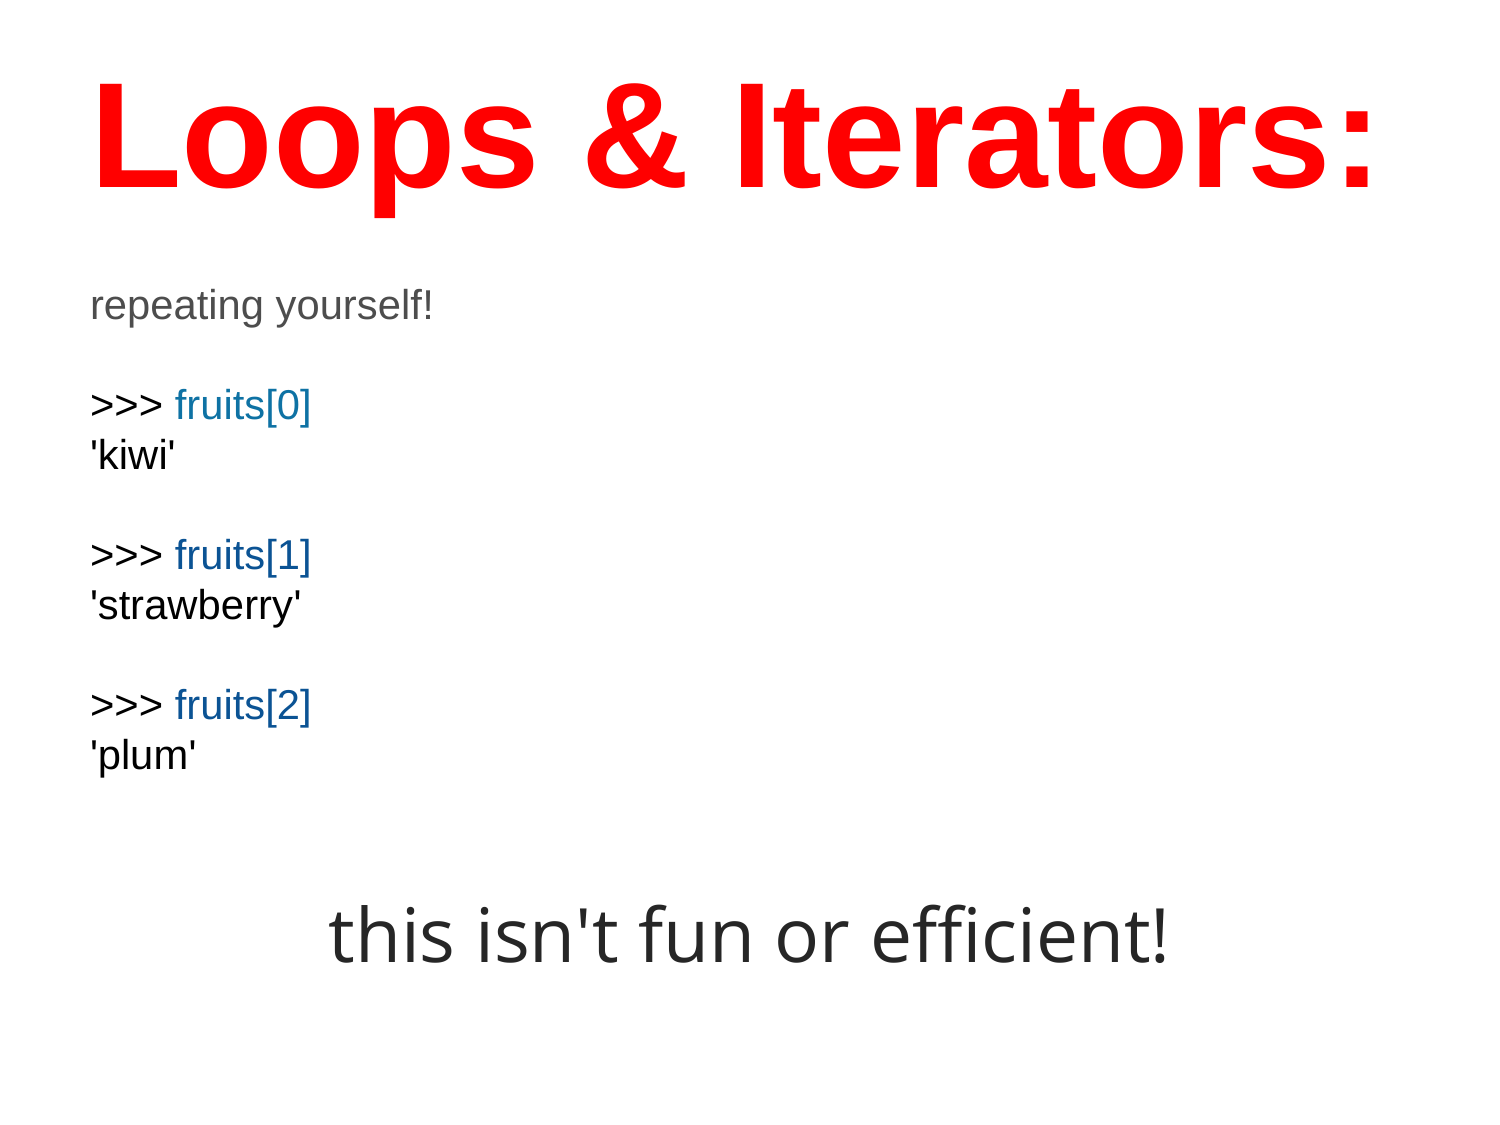

# Loops & Iterators:
repeating yourself!

>>> fruits[0]
'kiwi'

>>> fruits[1]
'strawberry'

>>> fruits[2]
'plum'

this isn't fun or efficient!